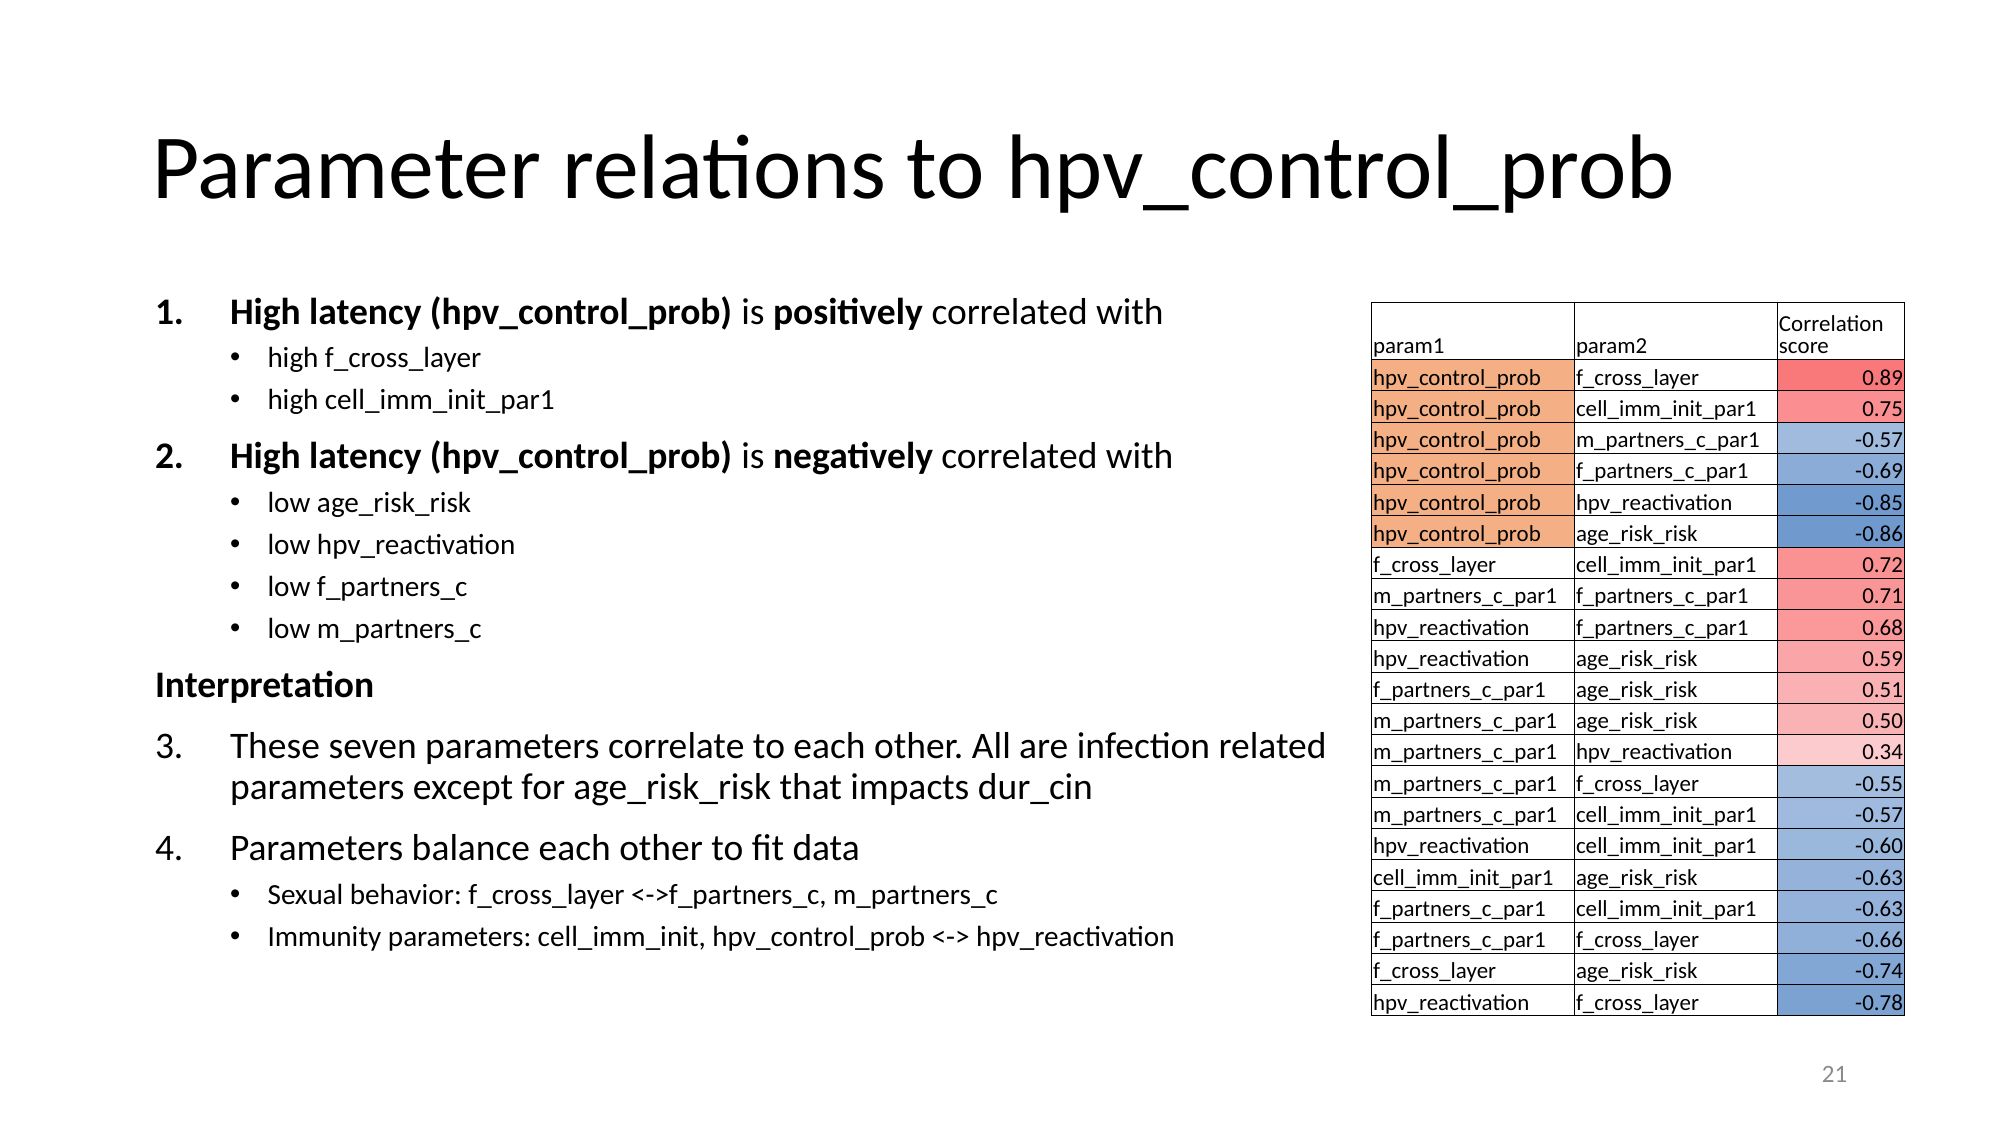

# Parameter relations to hpv_control_prob
High latency (hpv_control_prob) is positively correlated with
high f_cross_layer
high cell_imm_init_par1
High latency (hpv_control_prob) is negatively correlated with
low age_risk_risk
low hpv_reactivation
low f_partners_c
low m_partners_c
Interpretation
These seven parameters correlate to each other. All are infection related parameters except for age_risk_risk that impacts dur_cin
Parameters balance each other to fit data
Sexual behavior: f_cross_layer <->f_partners_c, m_partners_c
Immunity parameters: cell_imm_init, hpv_control_prob <-> hpv_reactivation
| param1 | param2 | Correlation score |
| --- | --- | --- |
| hpv\_control\_prob | f\_cross\_layer | 0.89 |
| hpv\_control\_prob | cell\_imm\_init\_par1 | 0.75 |
| hpv\_control\_prob | m\_partners\_c\_par1 | -0.57 |
| hpv\_control\_prob | f\_partners\_c\_par1 | -0.69 |
| hpv\_control\_prob | hpv\_reactivation | -0.85 |
| hpv\_control\_prob | age\_risk\_risk | -0.86 |
| f\_cross\_layer | cell\_imm\_init\_par1 | 0.72 |
| m\_partners\_c\_par1 | f\_partners\_c\_par1 | 0.71 |
| hpv\_reactivation | f\_partners\_c\_par1 | 0.68 |
| hpv\_reactivation | age\_risk\_risk | 0.59 |
| f\_partners\_c\_par1 | age\_risk\_risk | 0.51 |
| m\_partners\_c\_par1 | age\_risk\_risk | 0.50 |
| m\_partners\_c\_par1 | hpv\_reactivation | 0.34 |
| m\_partners\_c\_par1 | f\_cross\_layer | -0.55 |
| m\_partners\_c\_par1 | cell\_imm\_init\_par1 | -0.57 |
| hpv\_reactivation | cell\_imm\_init\_par1 | -0.60 |
| cell\_imm\_init\_par1 | age\_risk\_risk | -0.63 |
| f\_partners\_c\_par1 | cell\_imm\_init\_par1 | -0.63 |
| f\_partners\_c\_par1 | f\_cross\_layer | -0.66 |
| f\_cross\_layer | age\_risk\_risk | -0.74 |
| hpv\_reactivation | f\_cross\_layer | -0.78 |
21